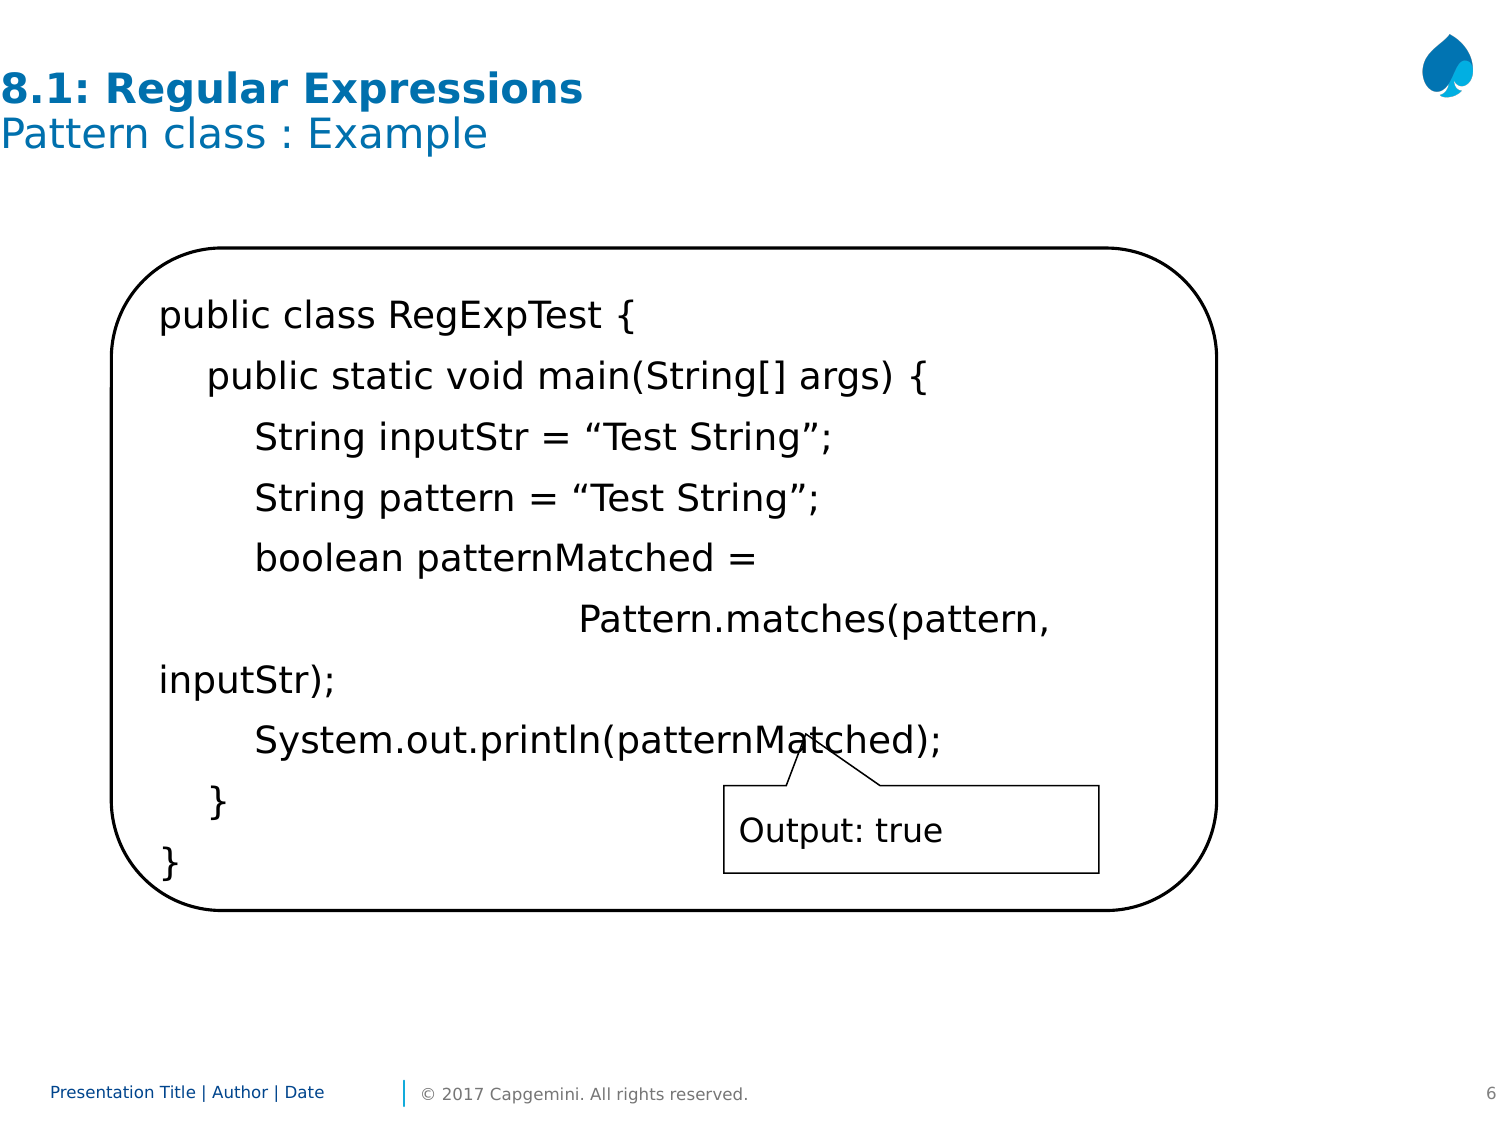

8.1: Regular Expressions
Pattern class : Example
public class RegExpTest {
    public static void main(String[] args) {
        String inputStr = “Test String”;
        String pattern = “Test String”;
        boolean patternMatched =
                                   Pattern.matches(pattern, inputStr);
        System.out.println(patternMatched);
    }
}
Output: true